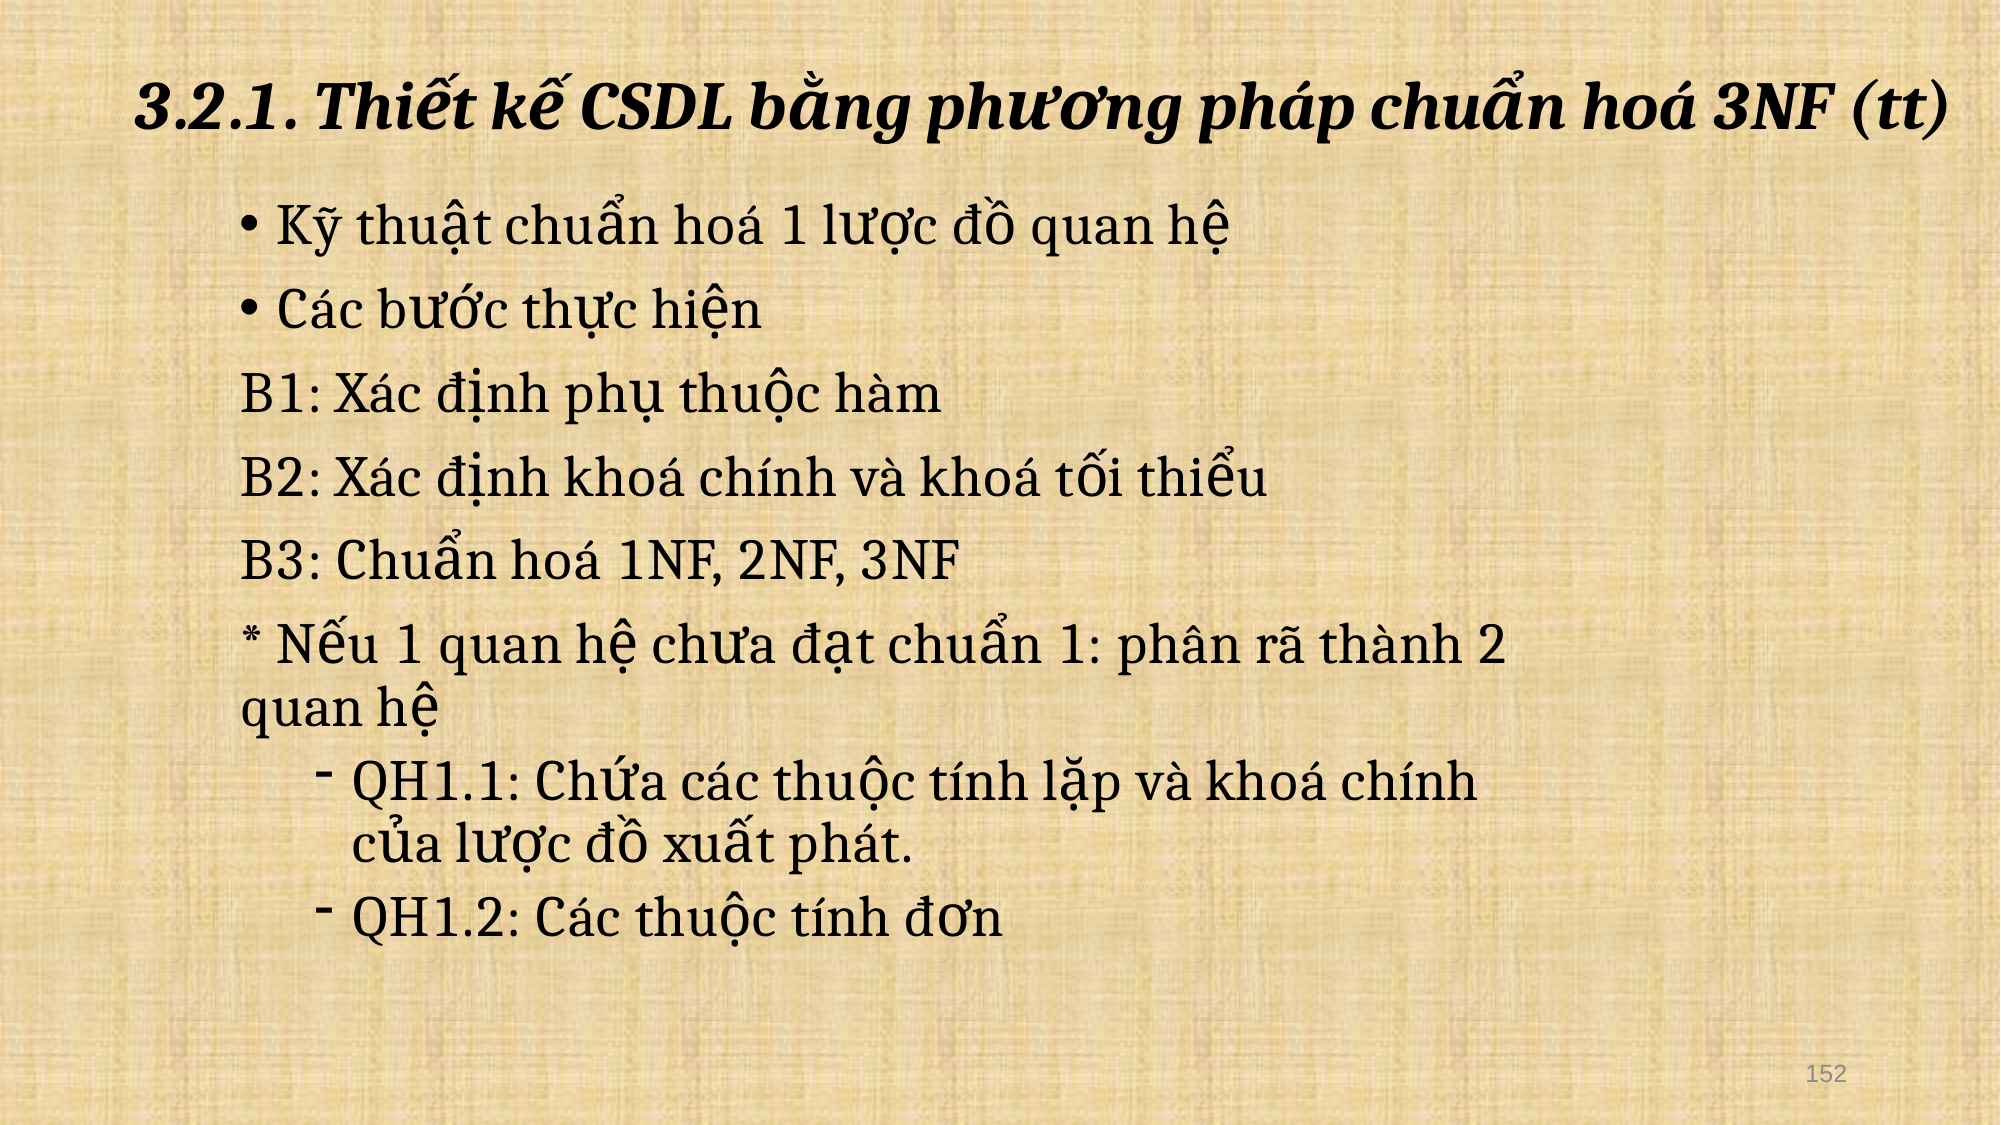

3.2.1. Thiết kế CSDL bằng phương pháp chuẩn hoá 3NF (tt)
Kỹ thuật chuẩn hoá 1 lược đồ quan hệ
Các bước thực hiện
B1: Xác định phụ thuộc hàm
B2: Xác định khoá chính và khoá tối thiểu
B3: Chuẩn hoá 1NF, 2NF, 3NF
* Nếu 1 quan hệ chưa đạt chuẩn 1: phân rã thành 2 quan hệ
QH1.1: Chứa các thuộc tính lặp và khoá chính của lược đồ xuất phát.
QH1.2: Các thuộc tính đơn
152